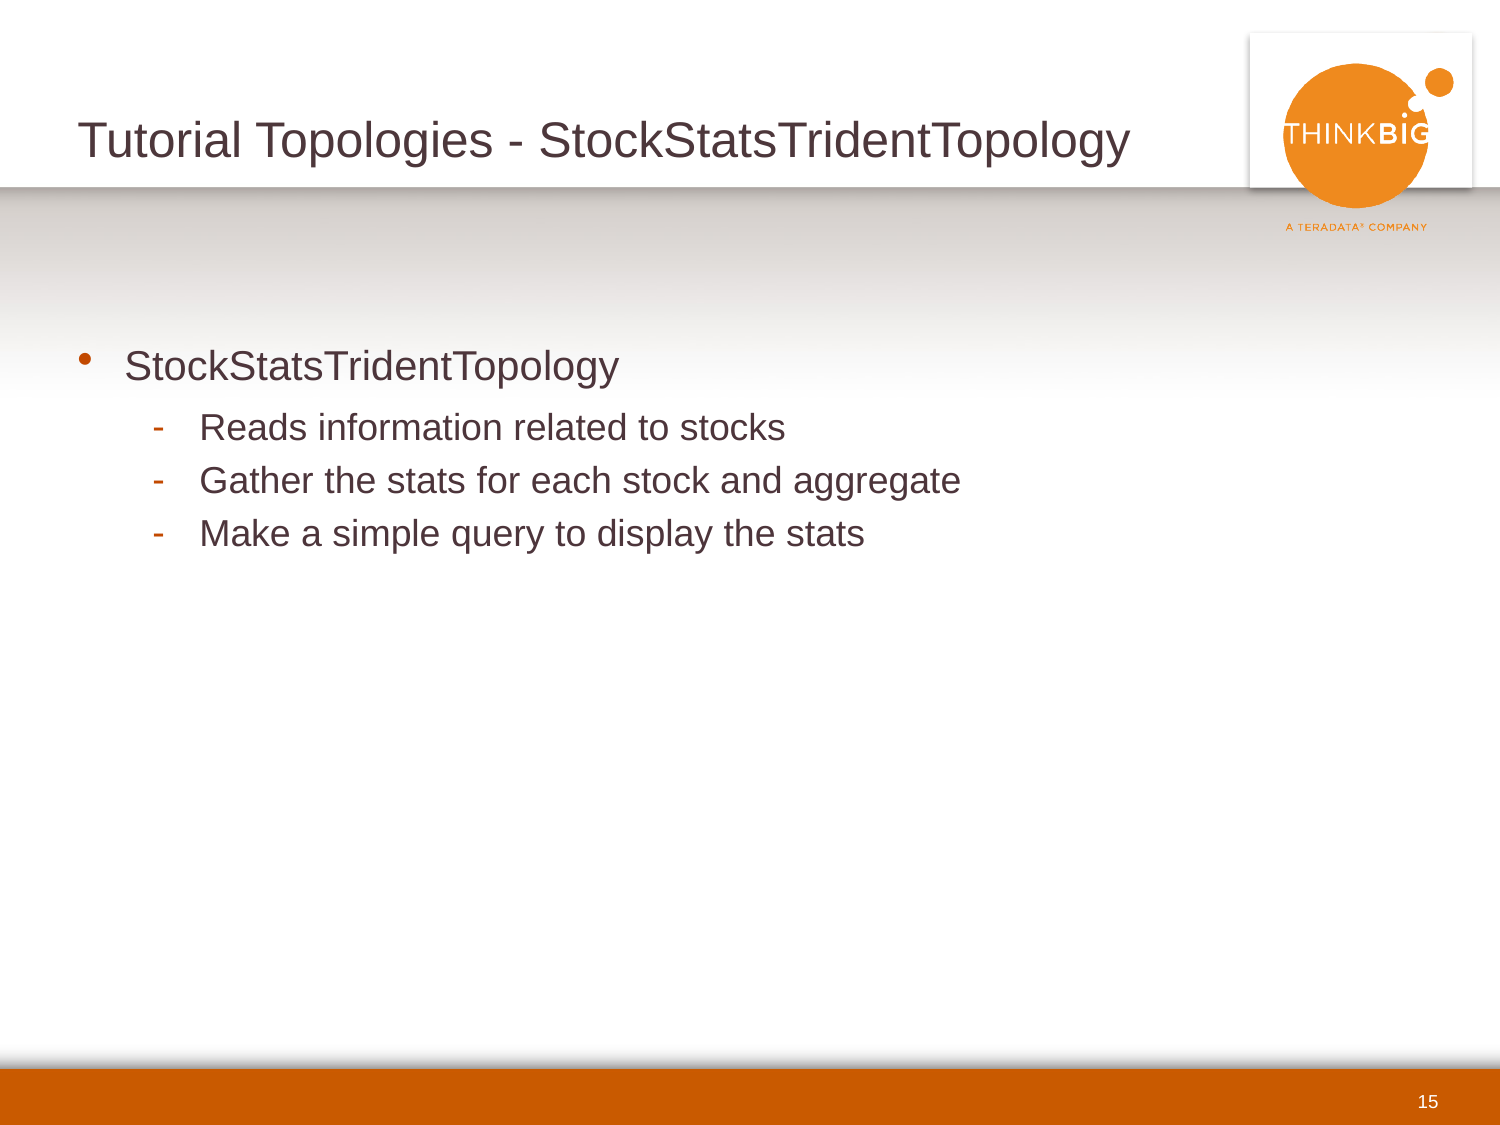

# Tutorial Topologies - StockStatsTridentTopology

StockStatsTridentTopology
Reads information related to stocks
Gather the stats for each stock and aggregate
Make a simple query to display the stats